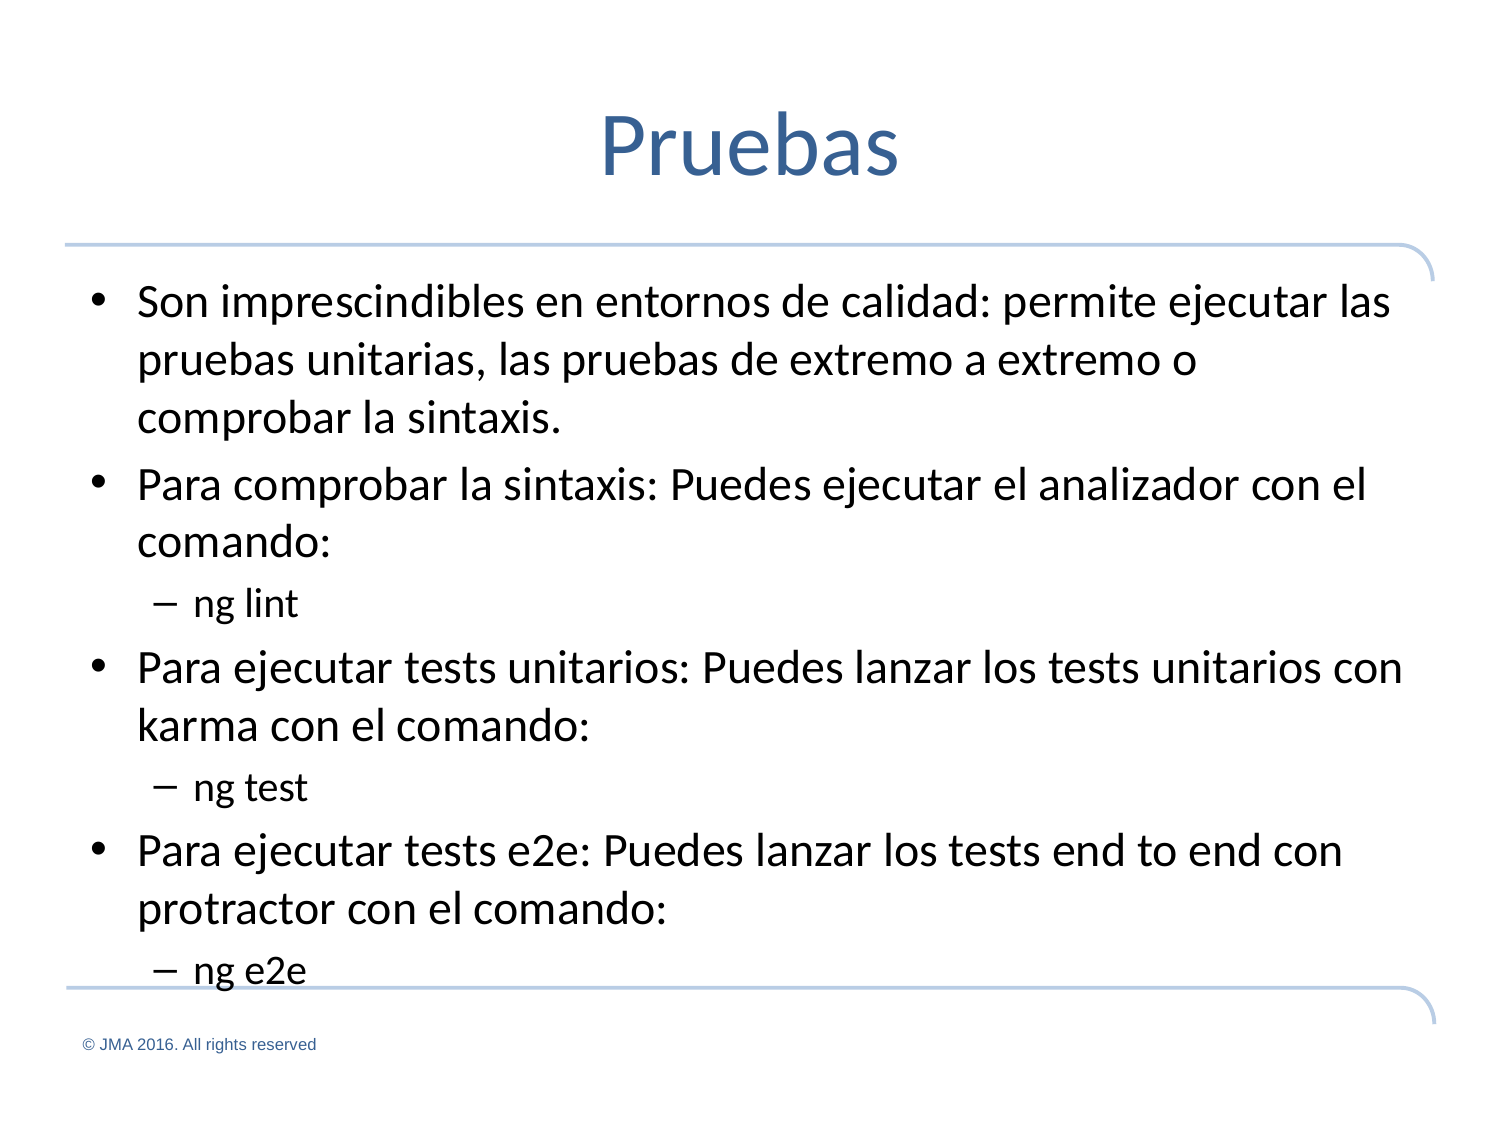

# Pruebas
Son imprescindibles en entornos de calidad: permite ejecutar las pruebas unitarias, las pruebas de extremo a extremo o comprobar la sintaxis.
Para comprobar la sintaxis: Puedes ejecutar el analizador con el comando:
ng lint
Para ejecutar tests unitarios: Puedes lanzar los tests unitarios con karma con el comando:
ng test
Para ejecutar tests e2e: Puedes lanzar los tests end to end con protractor con el comando:
ng e2e